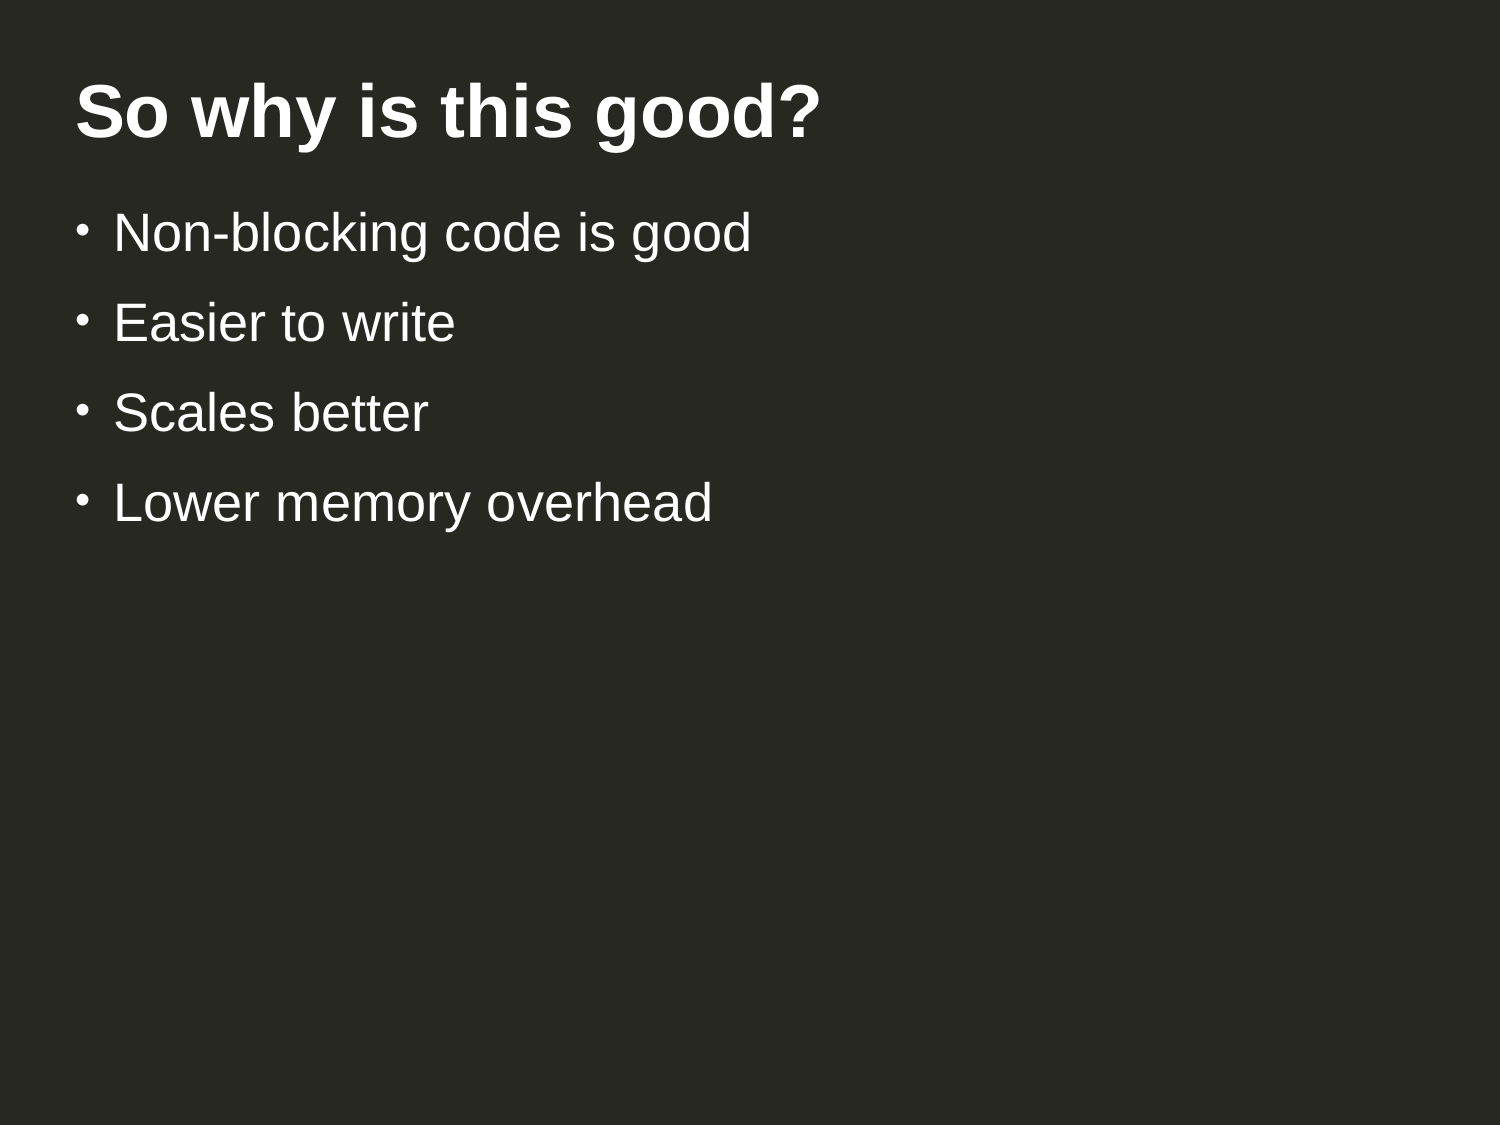

So why is this good?
Non-blocking code is good
Easier to write
Scales better
Lower memory overhead